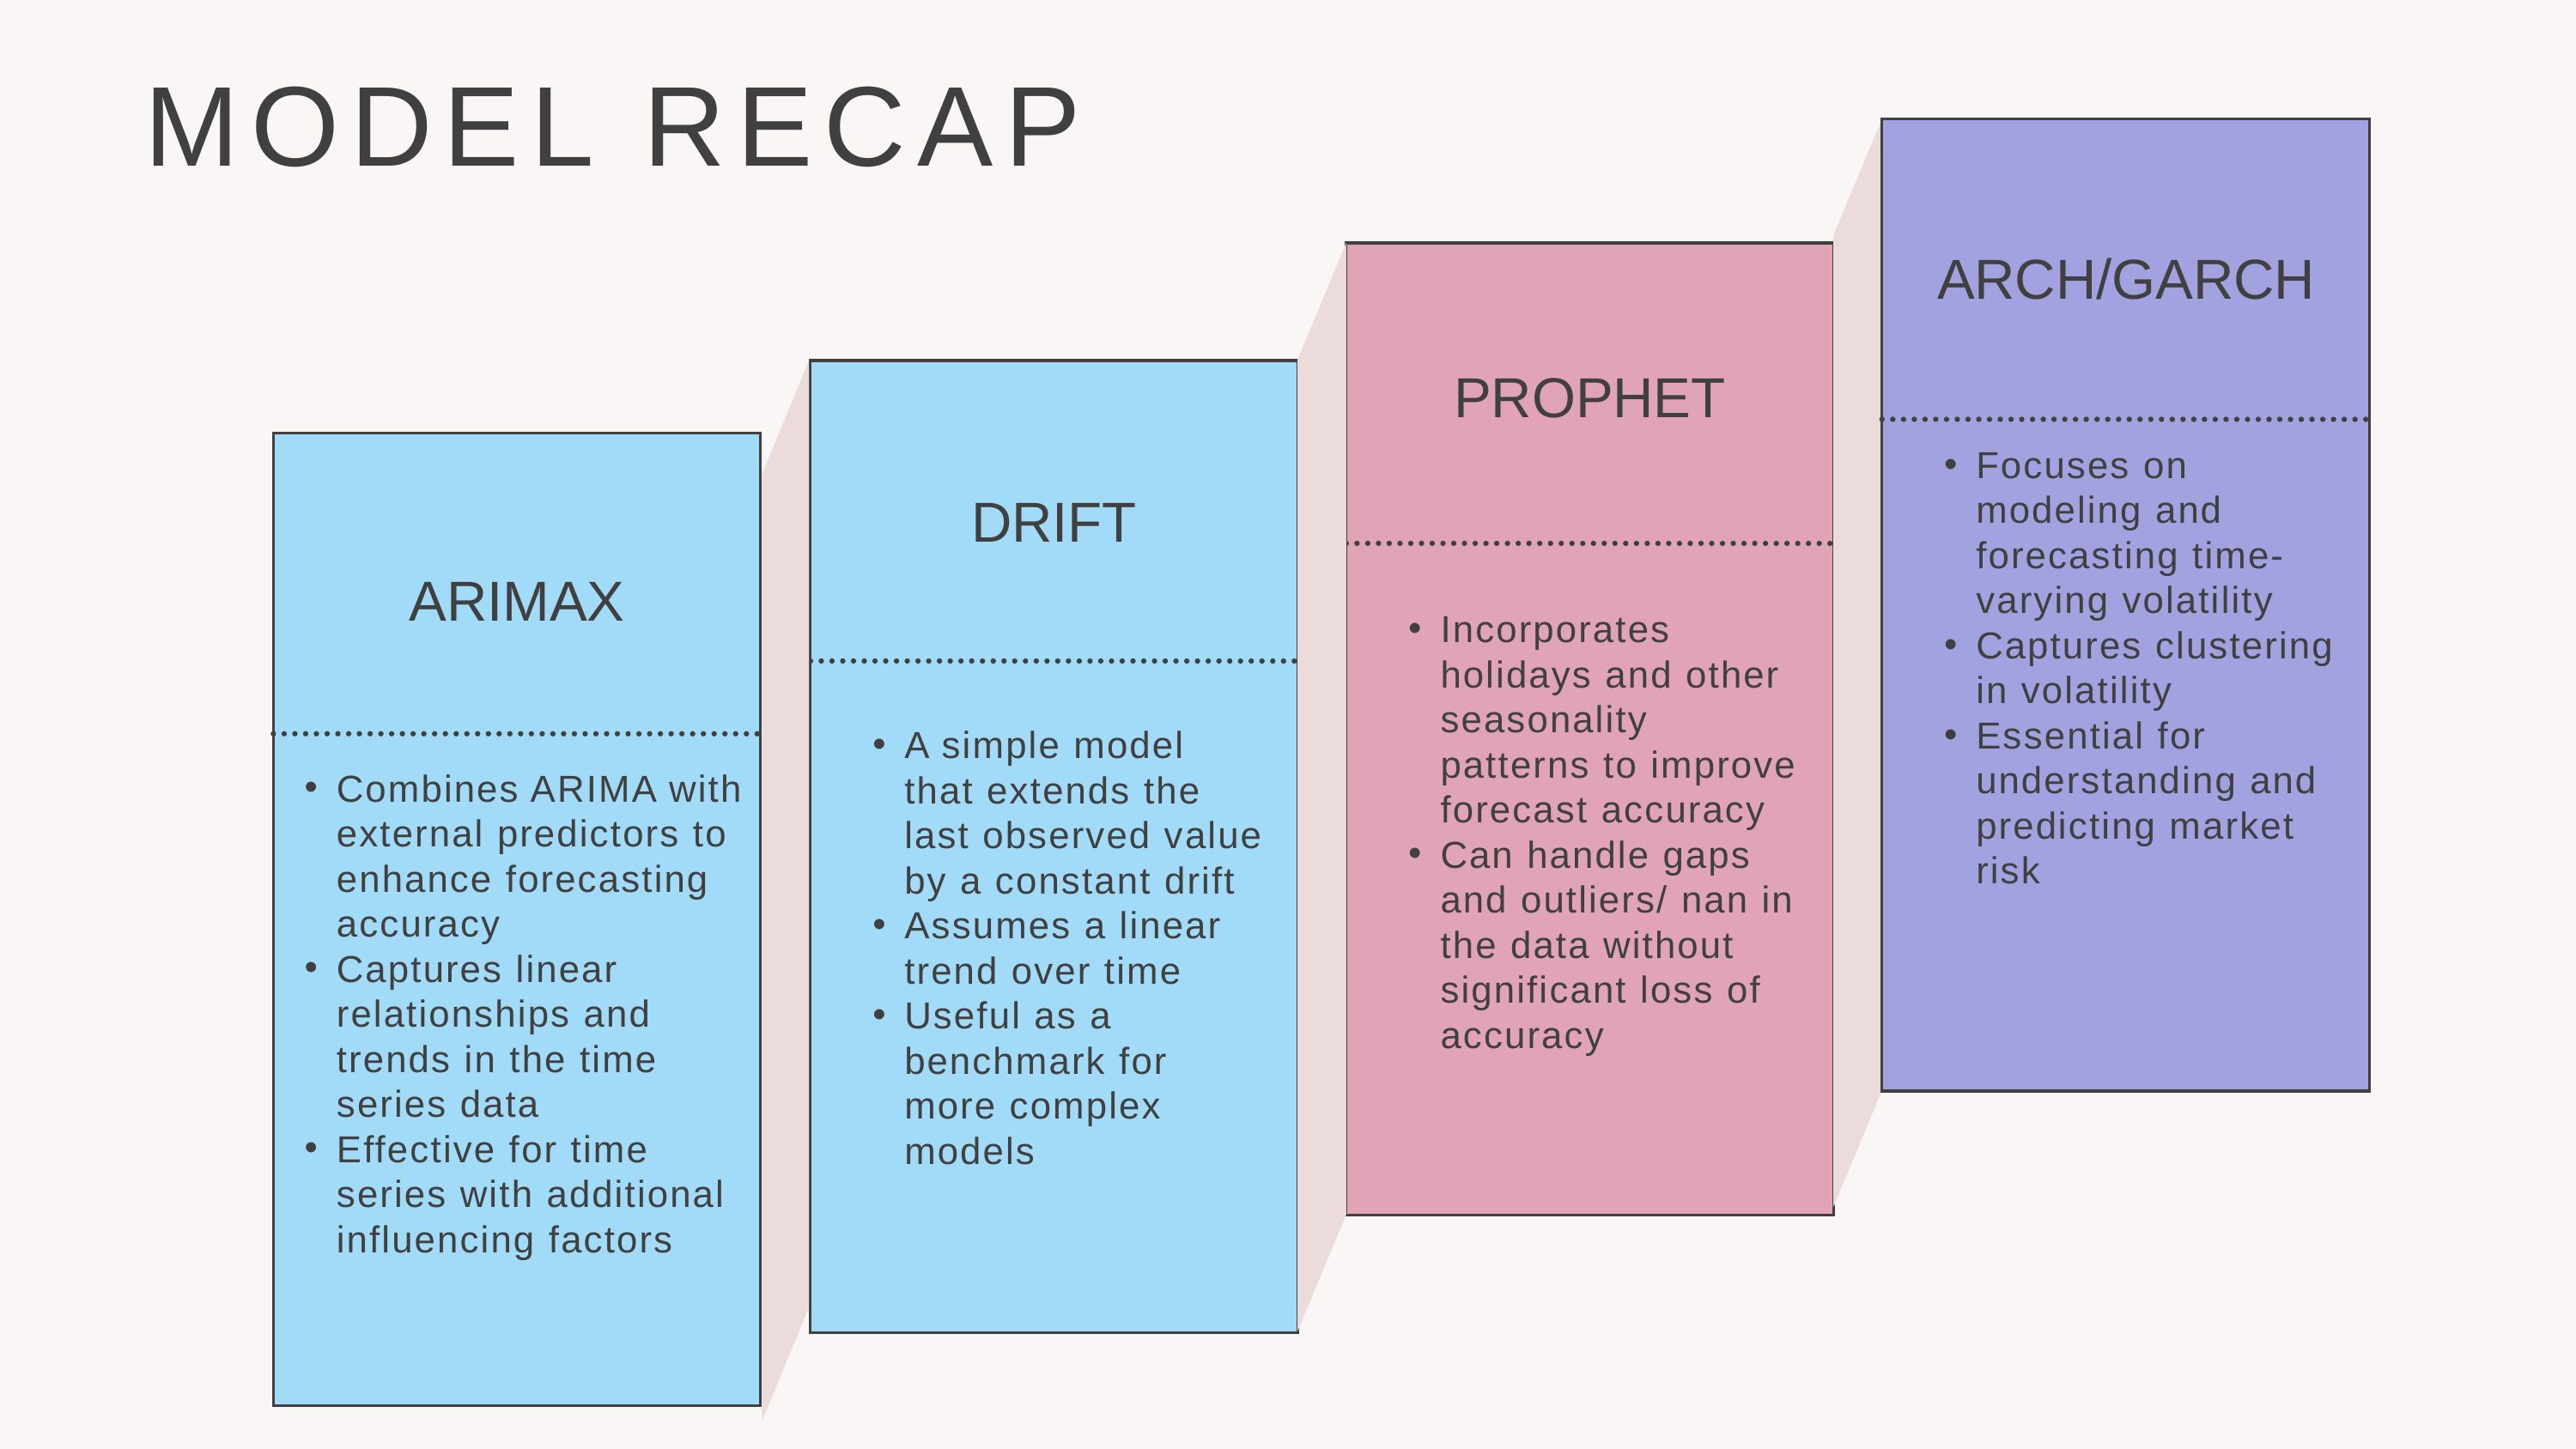

MODEL RECAP

ARCH/GARCH

PROPHET

ARIMAX

Combines ARIMA with external predictors to enhance forecasting accuracy
Captures linear relationships and trends in the time series data
Effective for time series with additional influencing factors

Focuses on modeling and forecasting time-varying volatility
Captures clustering in volatility
Essential for understanding and predicting market risk

DRIFT

Incorporates holidays and other seasonality patterns to improve forecast accuracy
Can handle gaps and outliers/ nan in the data without significant loss of accuracy

A simple model that extends the last observed value by a constant drift
Assumes a linear trend over time
Useful as a benchmark for more complex models